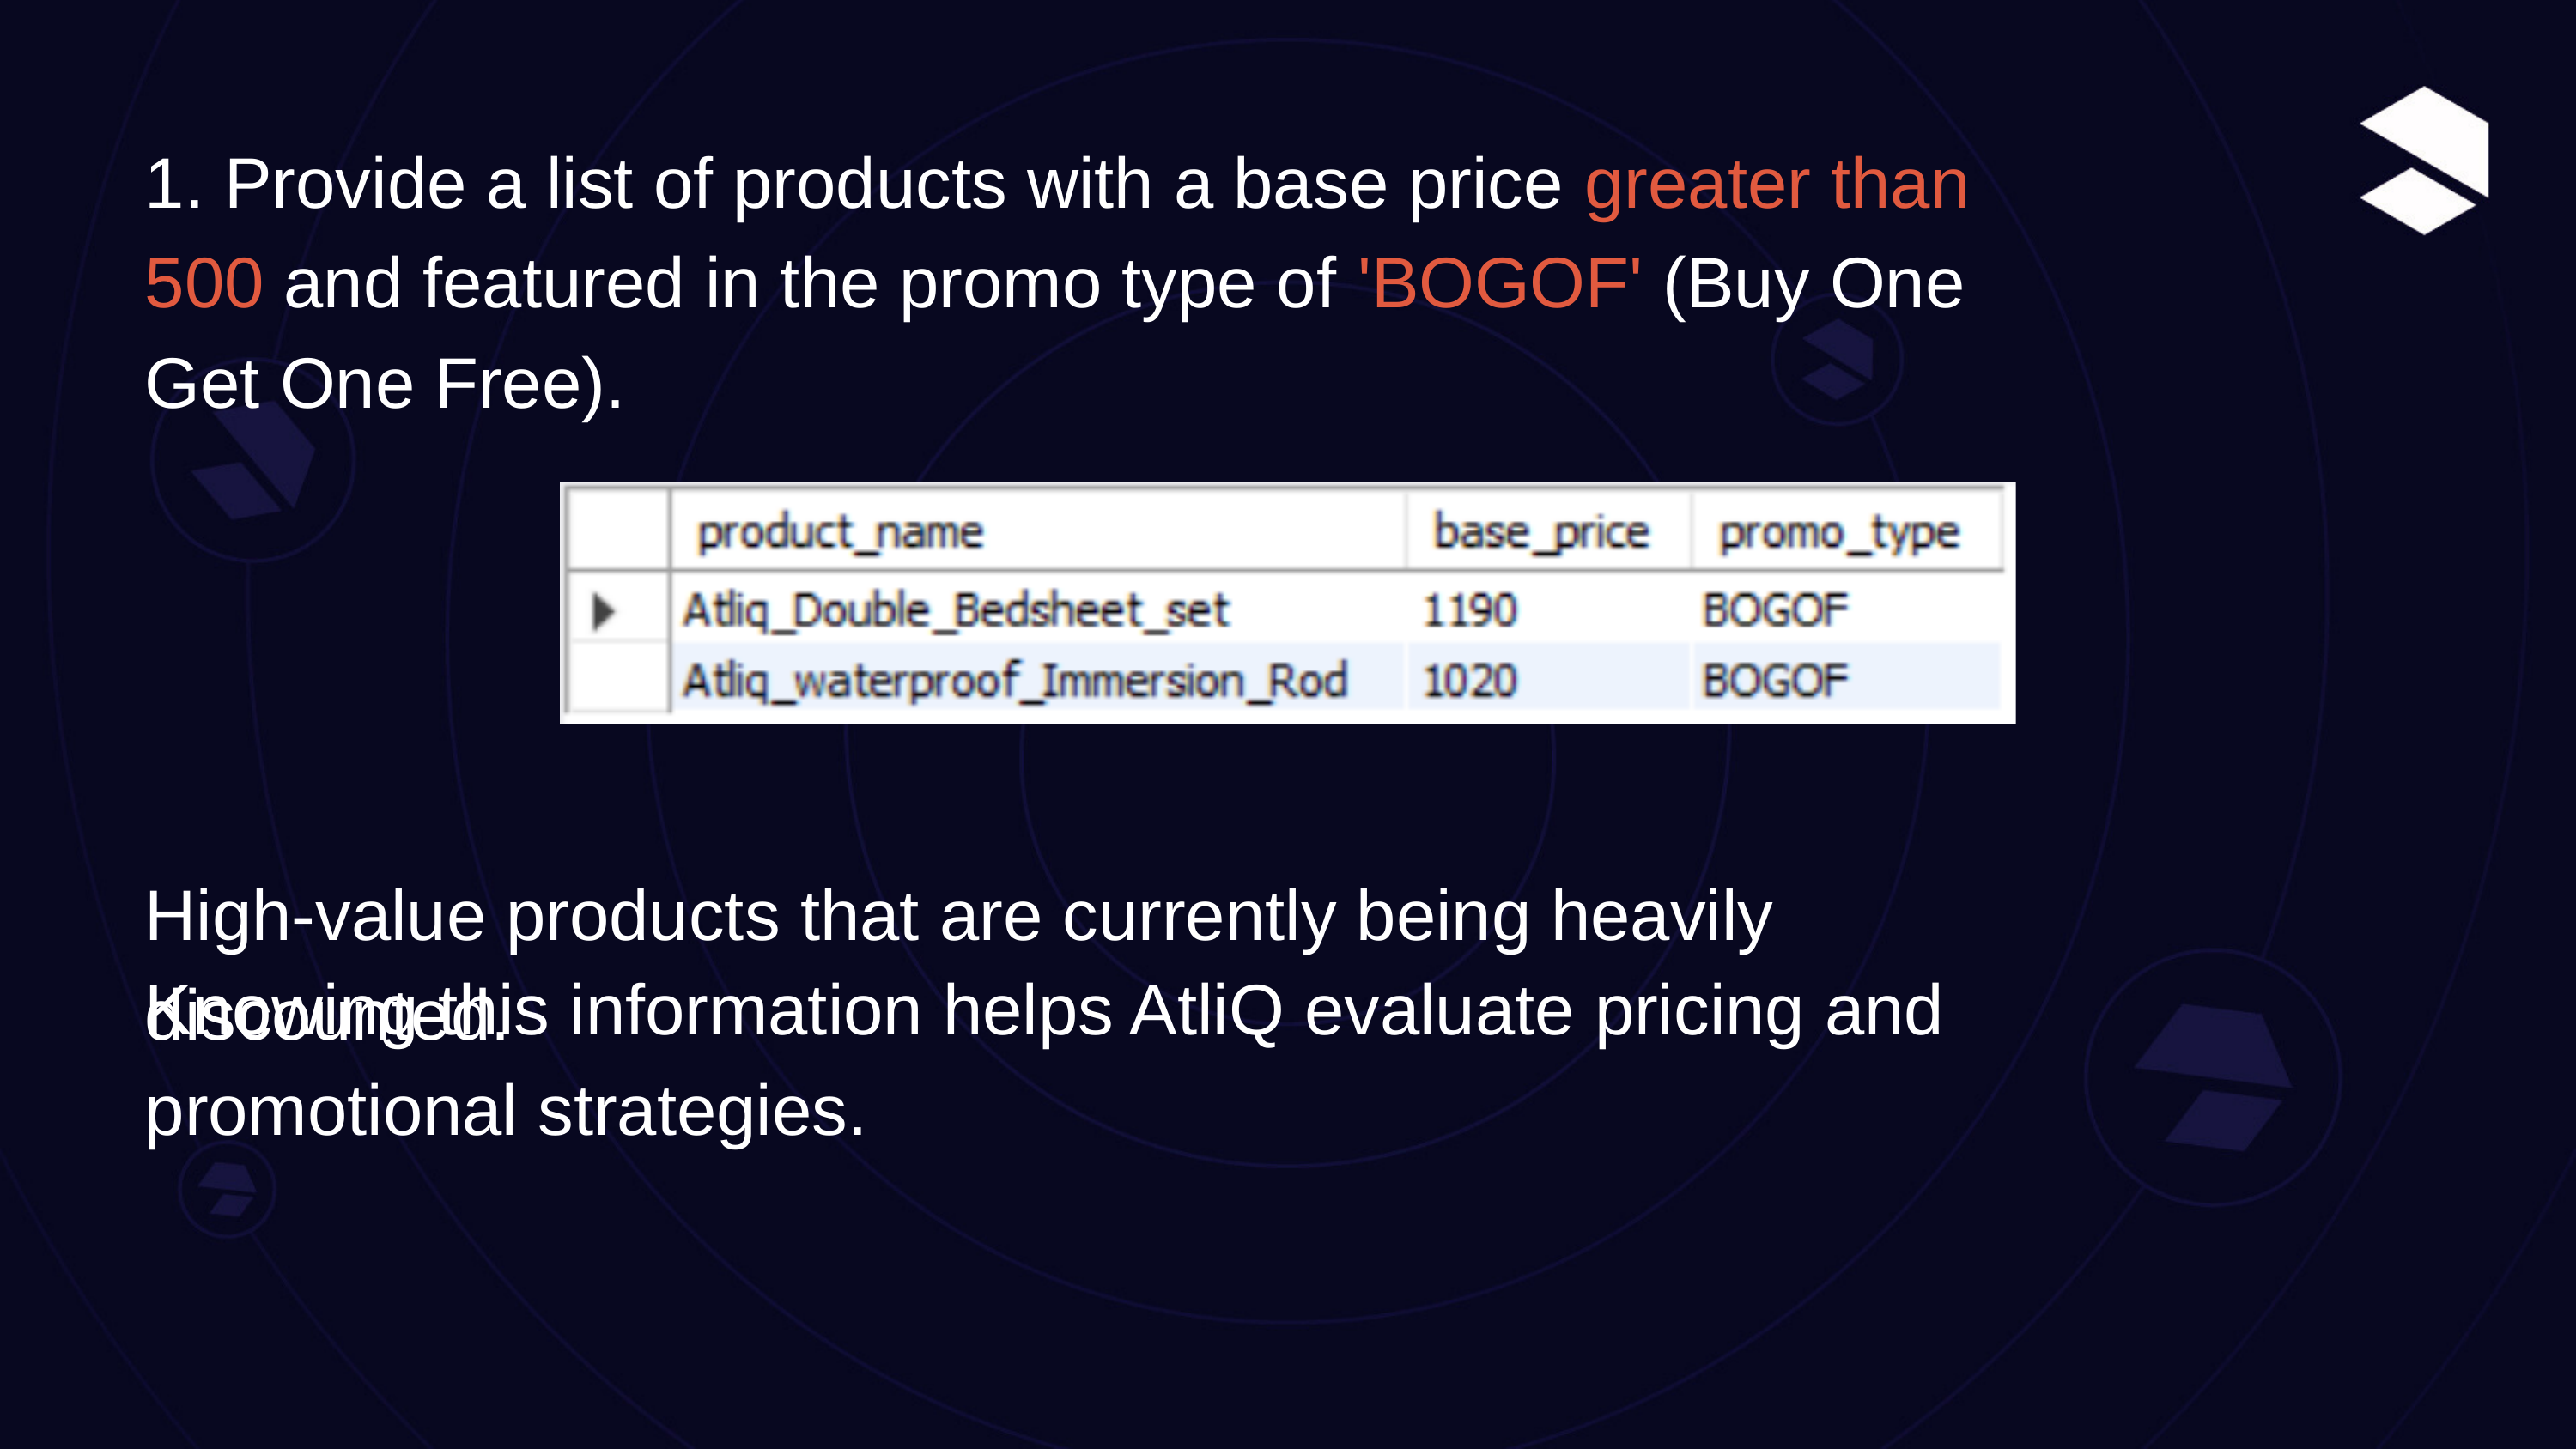

1. Provide a list of products with a base price greater than 500 and featured in the promo type of 'BOGOF' (Buy One Get One Free).

High-value products that are currently being heavily discounted.
Knowing this information helps AtliQ evaluate pricing and promotional strategies.